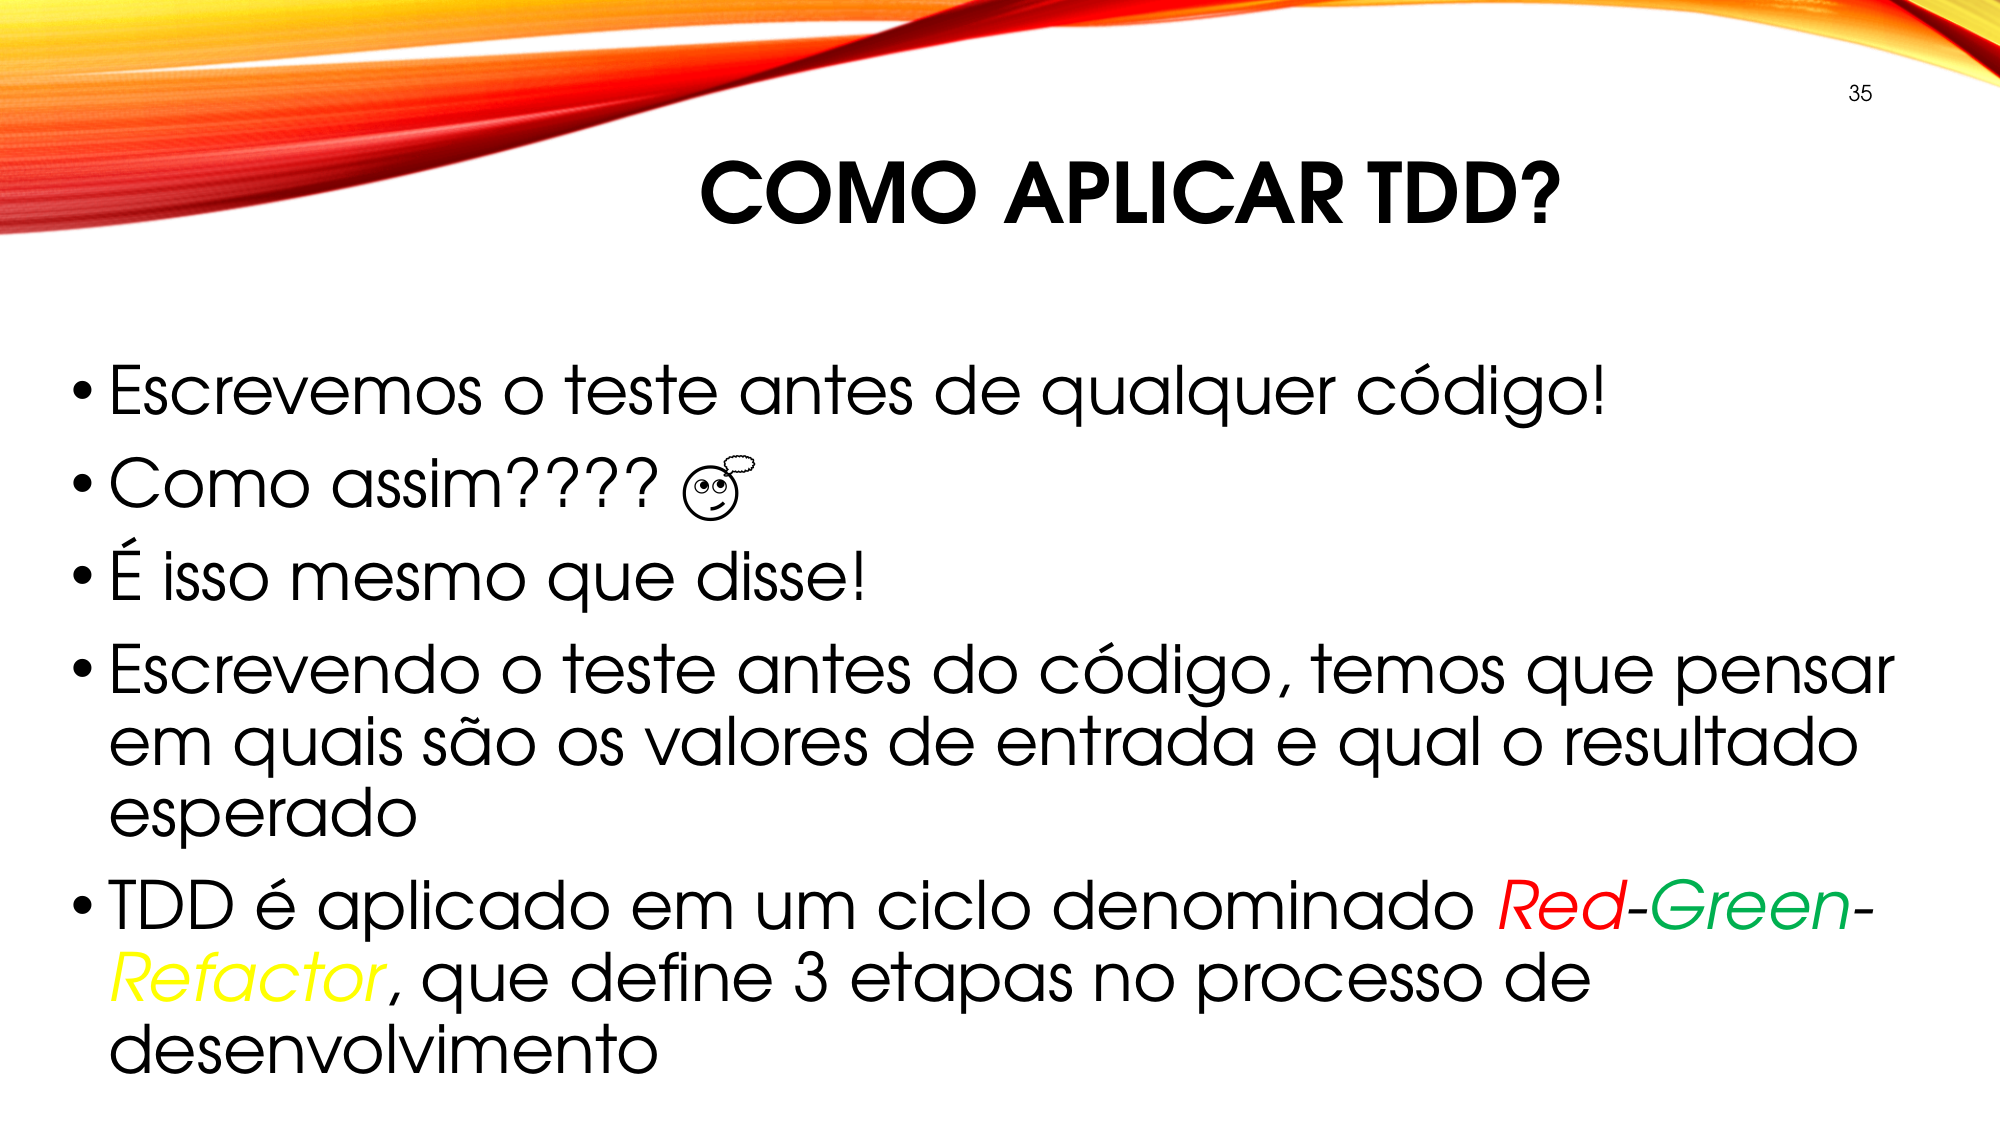

35
# como Aplicar tdd?
Escrevemos o teste antes de qualquer código!
Como assim???? 🤔
É isso mesmo que disse!
Escrevendo o teste antes do código, temos que pensar em quais são os valores de entrada e qual o resultado esperado
TDD é aplicado em um ciclo denominado Red-Green-Refactor, que define 3 etapas no processo de desenvolvimento